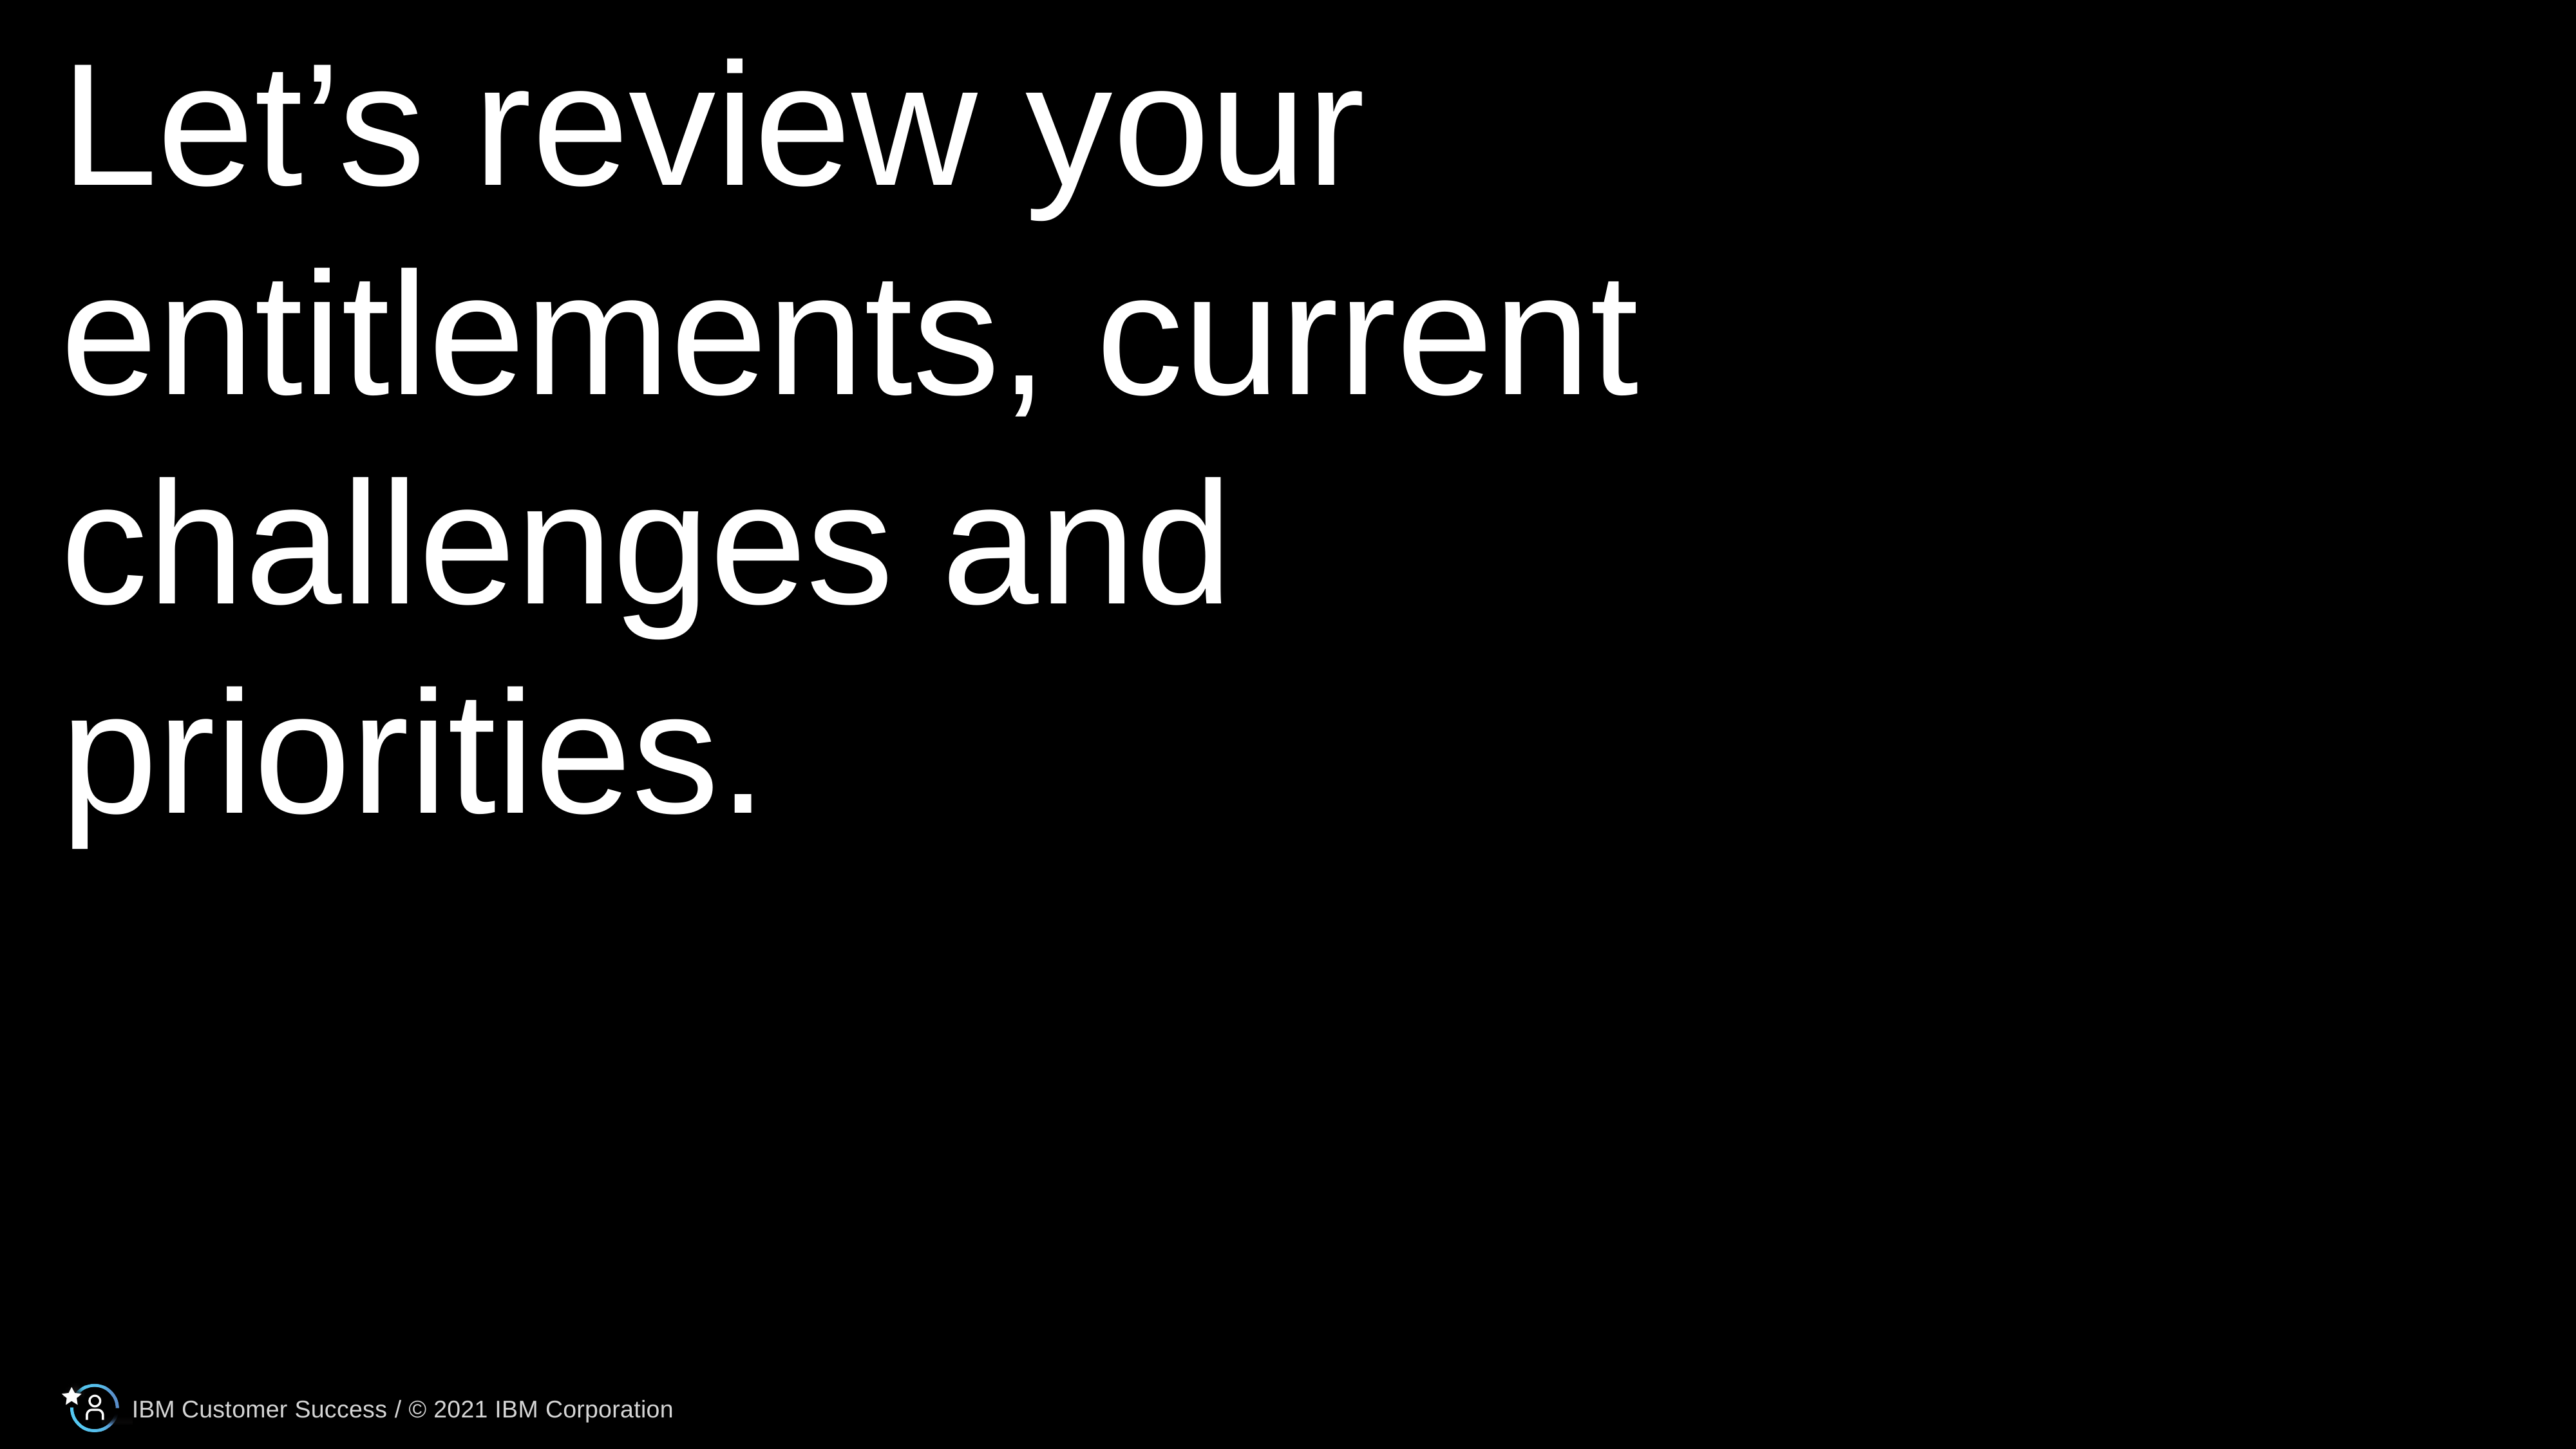

Let’s review your entitlements, current challenges and priorities.